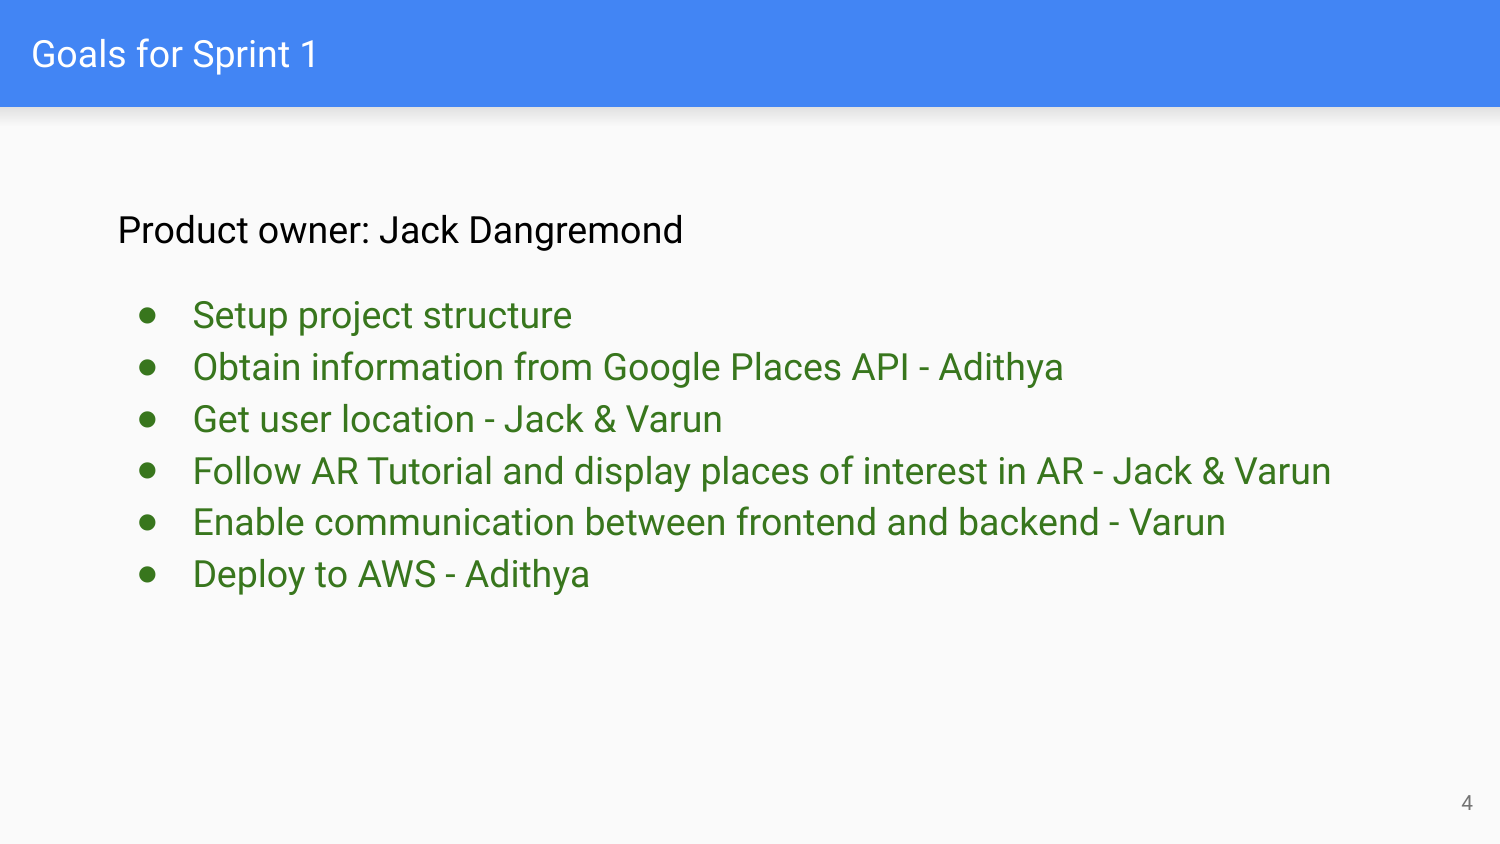

# Goals for Sprint 1
Product owner: Jack Dangremond
Setup project structure
Obtain information from Google Places API - Adithya
Get user location - Jack & Varun
Follow AR Tutorial and display places of interest in AR - Jack & Varun
Enable communication between frontend and backend - Varun
Deploy to AWS - Adithya
4